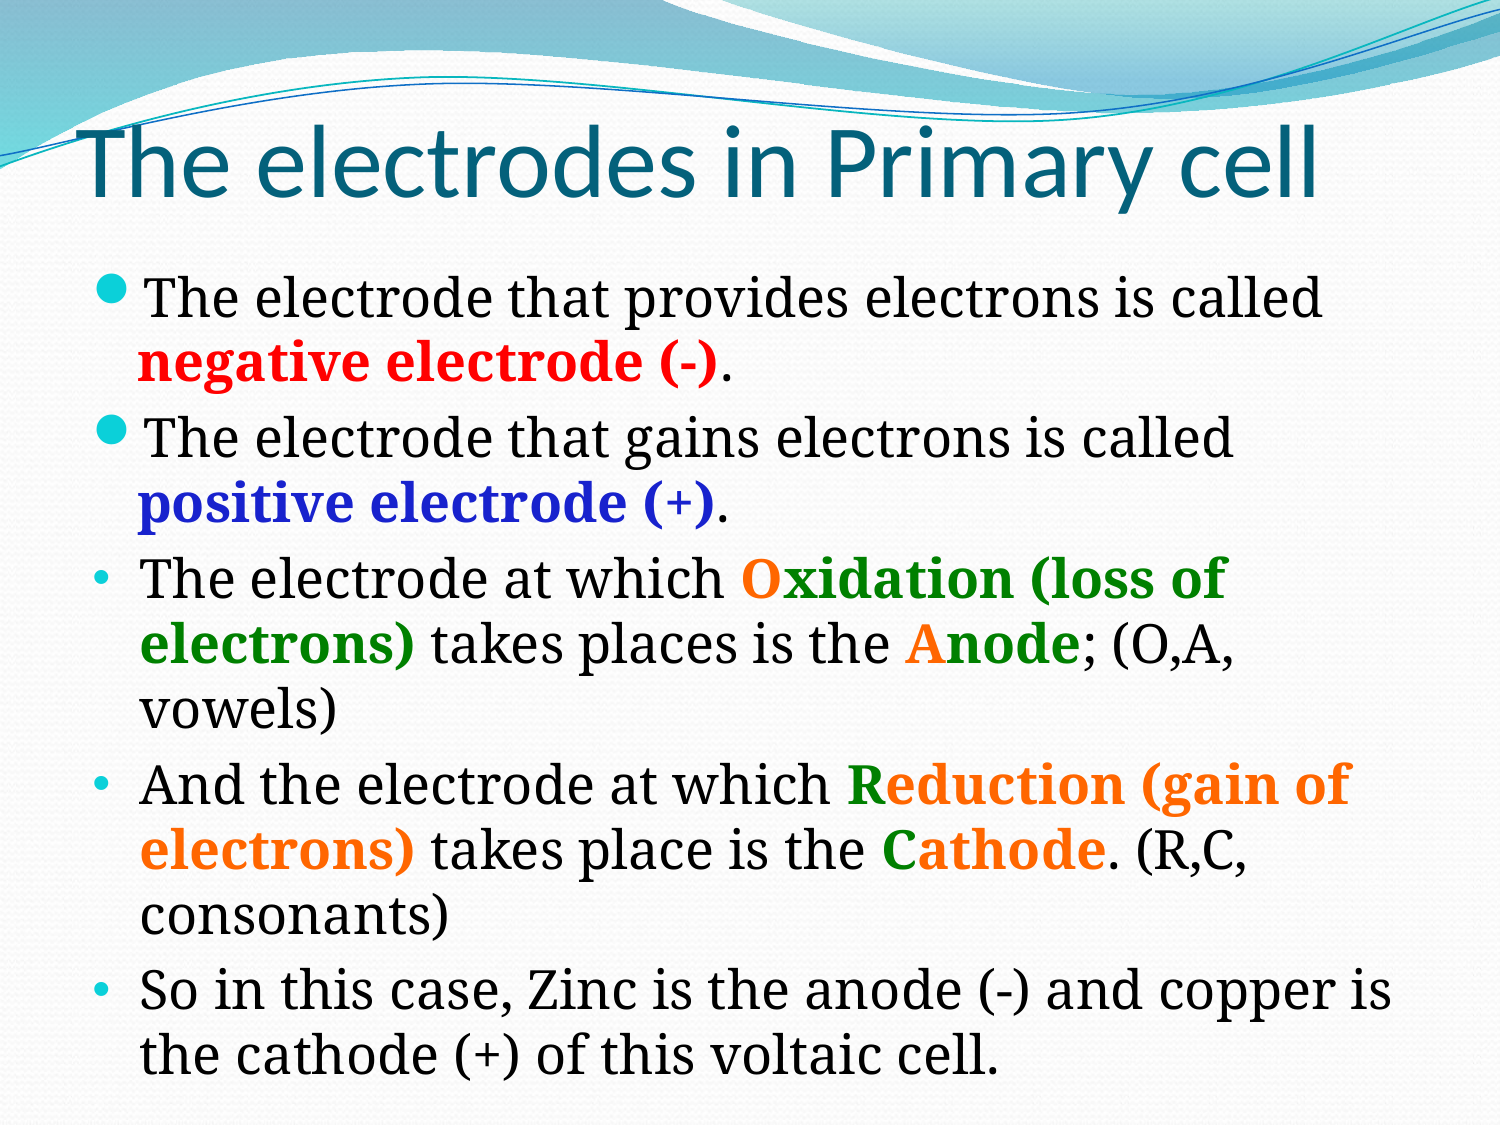

# The electrodes in Primary cell
The electrode that provides electrons is called negative electrode (-).
The electrode that gains electrons is called positive electrode (+).
The electrode at which Oxidation (loss of electrons) takes places is the Anode; (O,A, vowels)
And the electrode at which Reduction (gain of electrons) takes place is the Cathode. (R,C, consonants)
So in this case, Zinc is the anode (-) and copper is the cathode (+) of this voltaic cell.